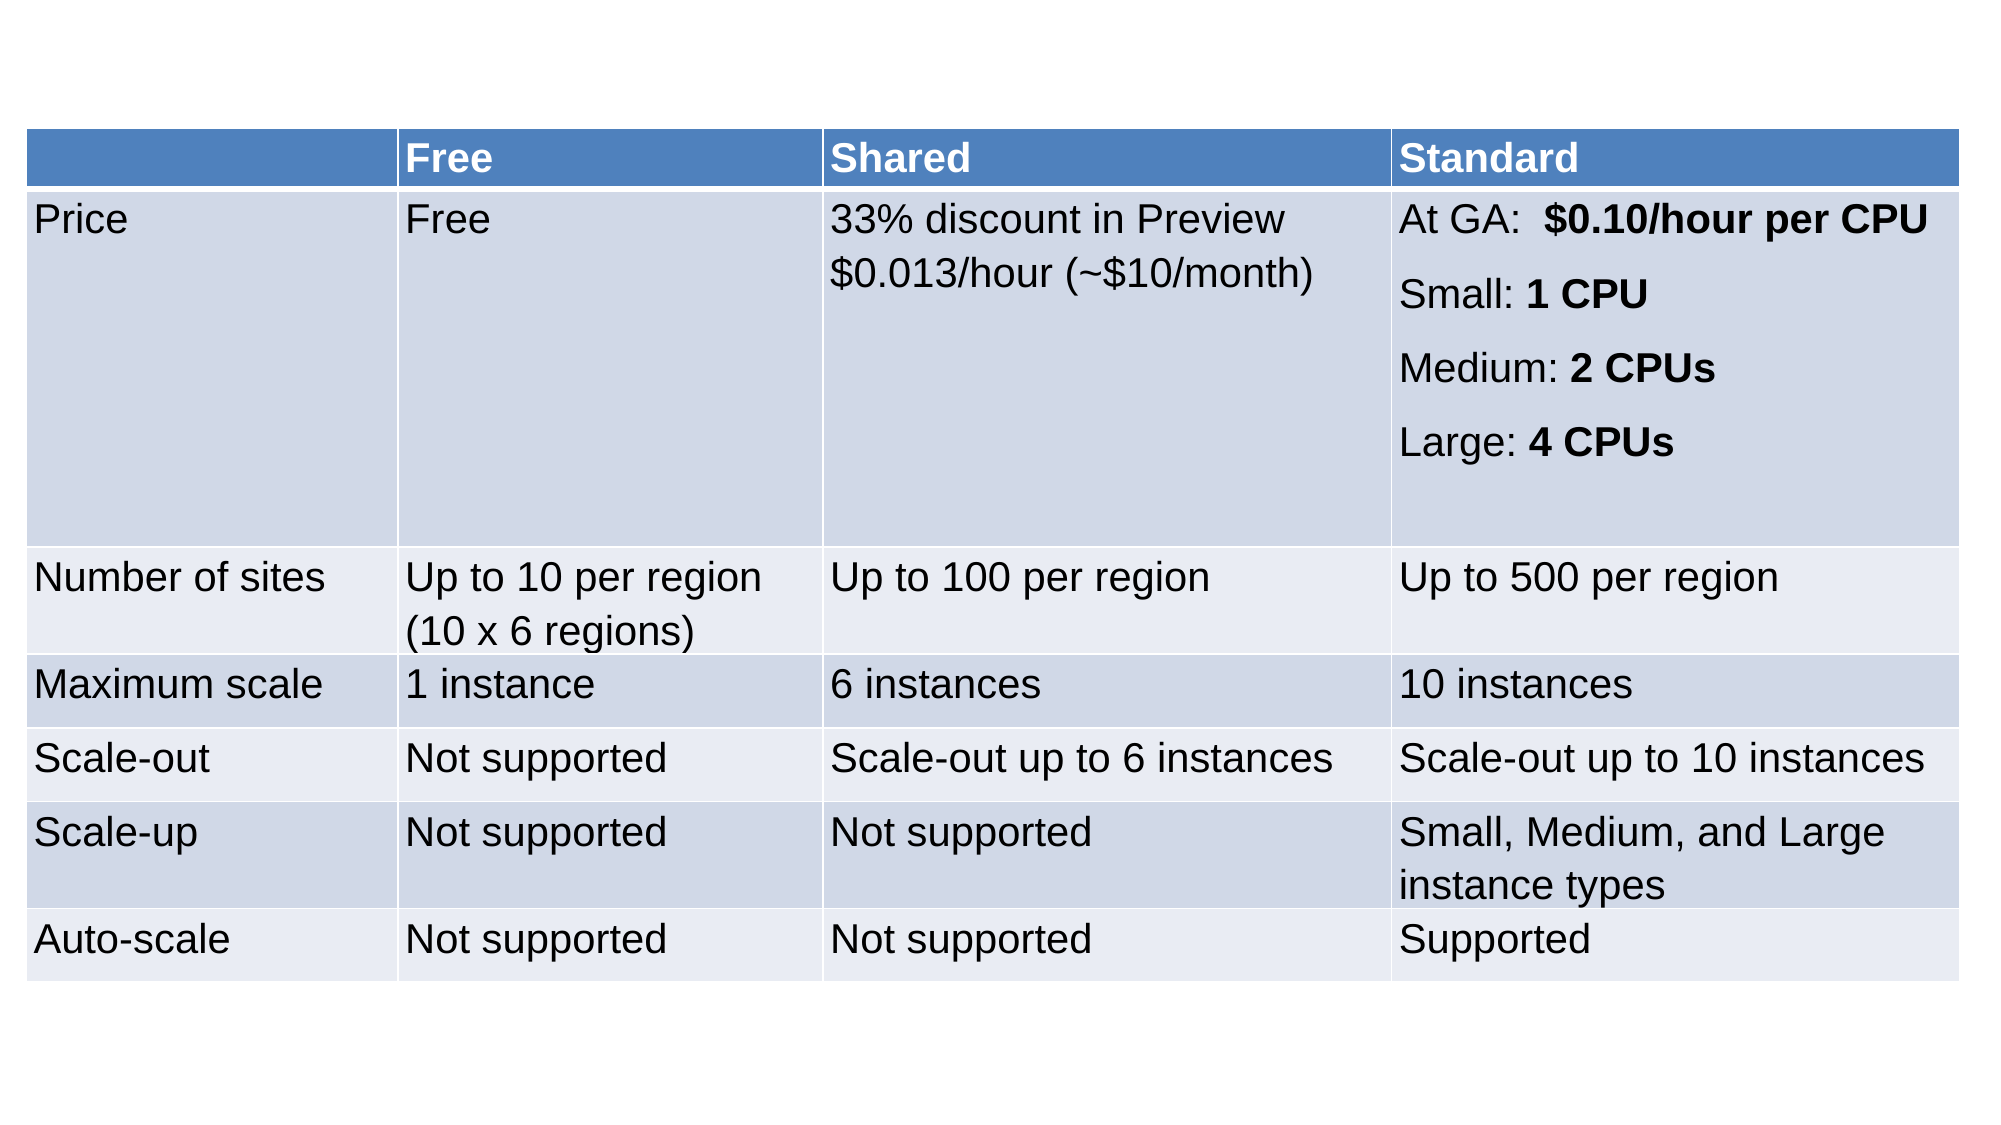

|  | Free | Shared | Standard |
| --- | --- | --- | --- |
| Price | Free | 33% discount in Preview $0.013/hour (~$10/month) | At GA: $0.10/hour per CPU Small: 1 CPU Medium: 2 CPUs Large: 4 CPUs |
| Number of sites | Up to 10 per region (10 x 6 regions) | Up to 100 per region | Up to 500 per region |
| Maximum scale | 1 instance | 6 instances | 10 instances |
| Scale-out | Not supported | Scale-out up to 6 instances | Scale-out up to 10 instances |
| Scale-up | Not supported | Not supported | Small, Medium, and Large instance types |
| Auto-scale | Not supported | Not supported | Supported |